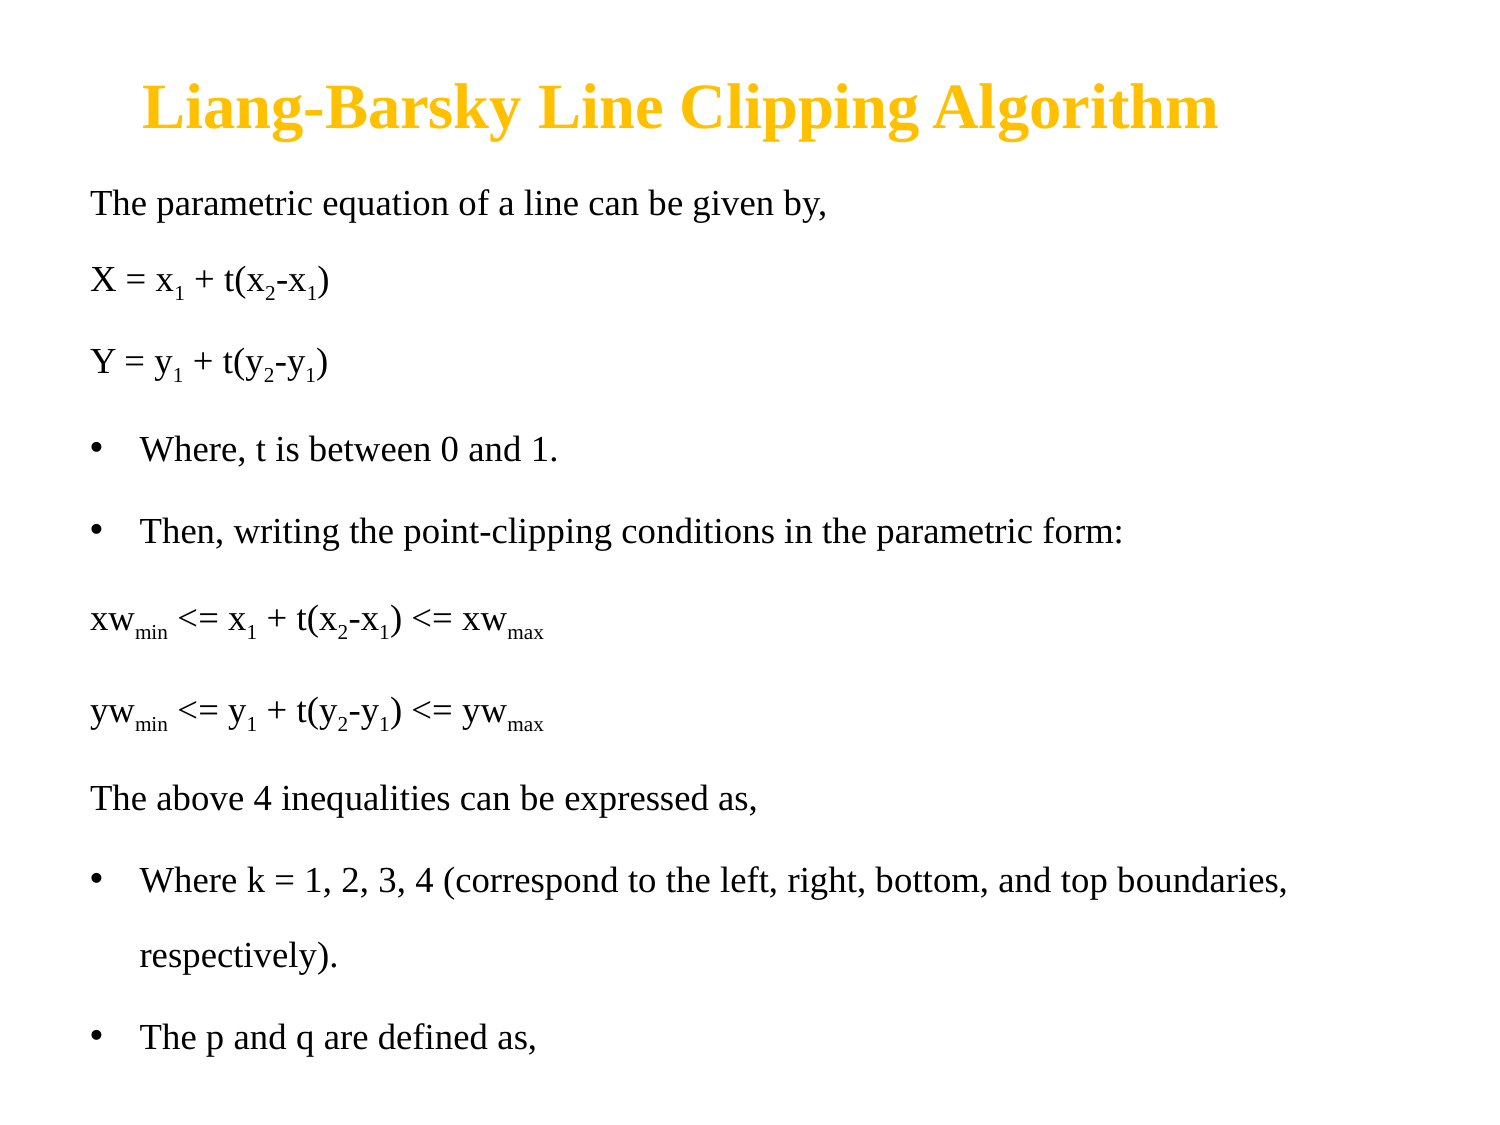

# Liang-Barsky Line Clipping Algorithm
The parametric equation of a line can be given by,
X = x1 + t(x2-x1)
Y = y1 + t(y2-y1)
Where, t is between 0 and 1.
Then, writing the point-clipping conditions in the parametric form:
xwmin <= x1 + t(x2-x1) <= xwmax
ywmin <= y1 + t(y2-y1) <= ywmax
The above 4 inequalities can be expressed as,
Where k = 1, 2, 3, 4 (correspond to the left, right, bottom, and top boundaries, respectively).
The p and q are defined as,